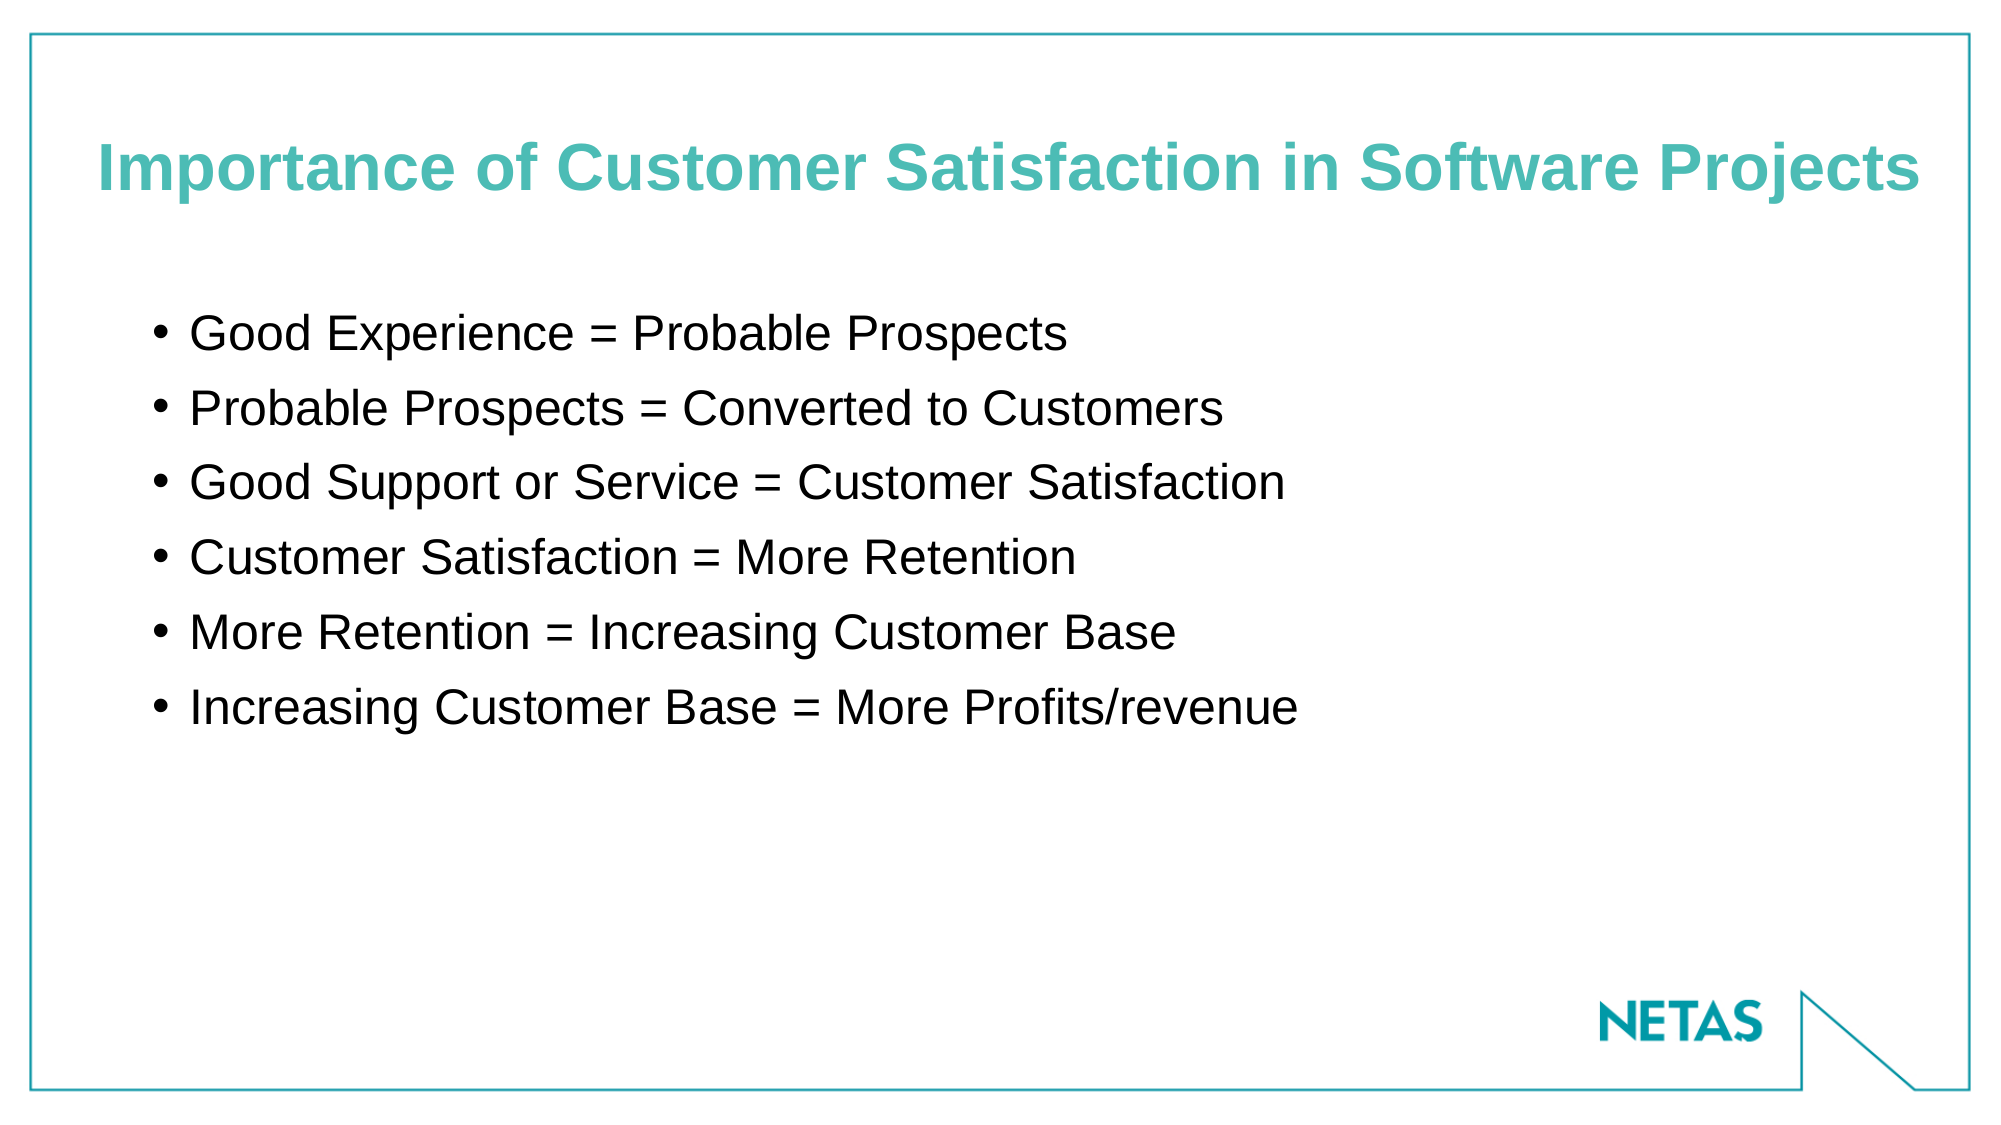

# Importance of Customer Satisfaction in Software Projects
Good Experience = Probable Prospects
Probable Prospects = Converted to Customers
Good Support or Service = Customer Satisfaction
Customer Satisfaction = More Retention
More Retention = Increasing Customer Base
Increasing Customer Base = More Profits/revenue